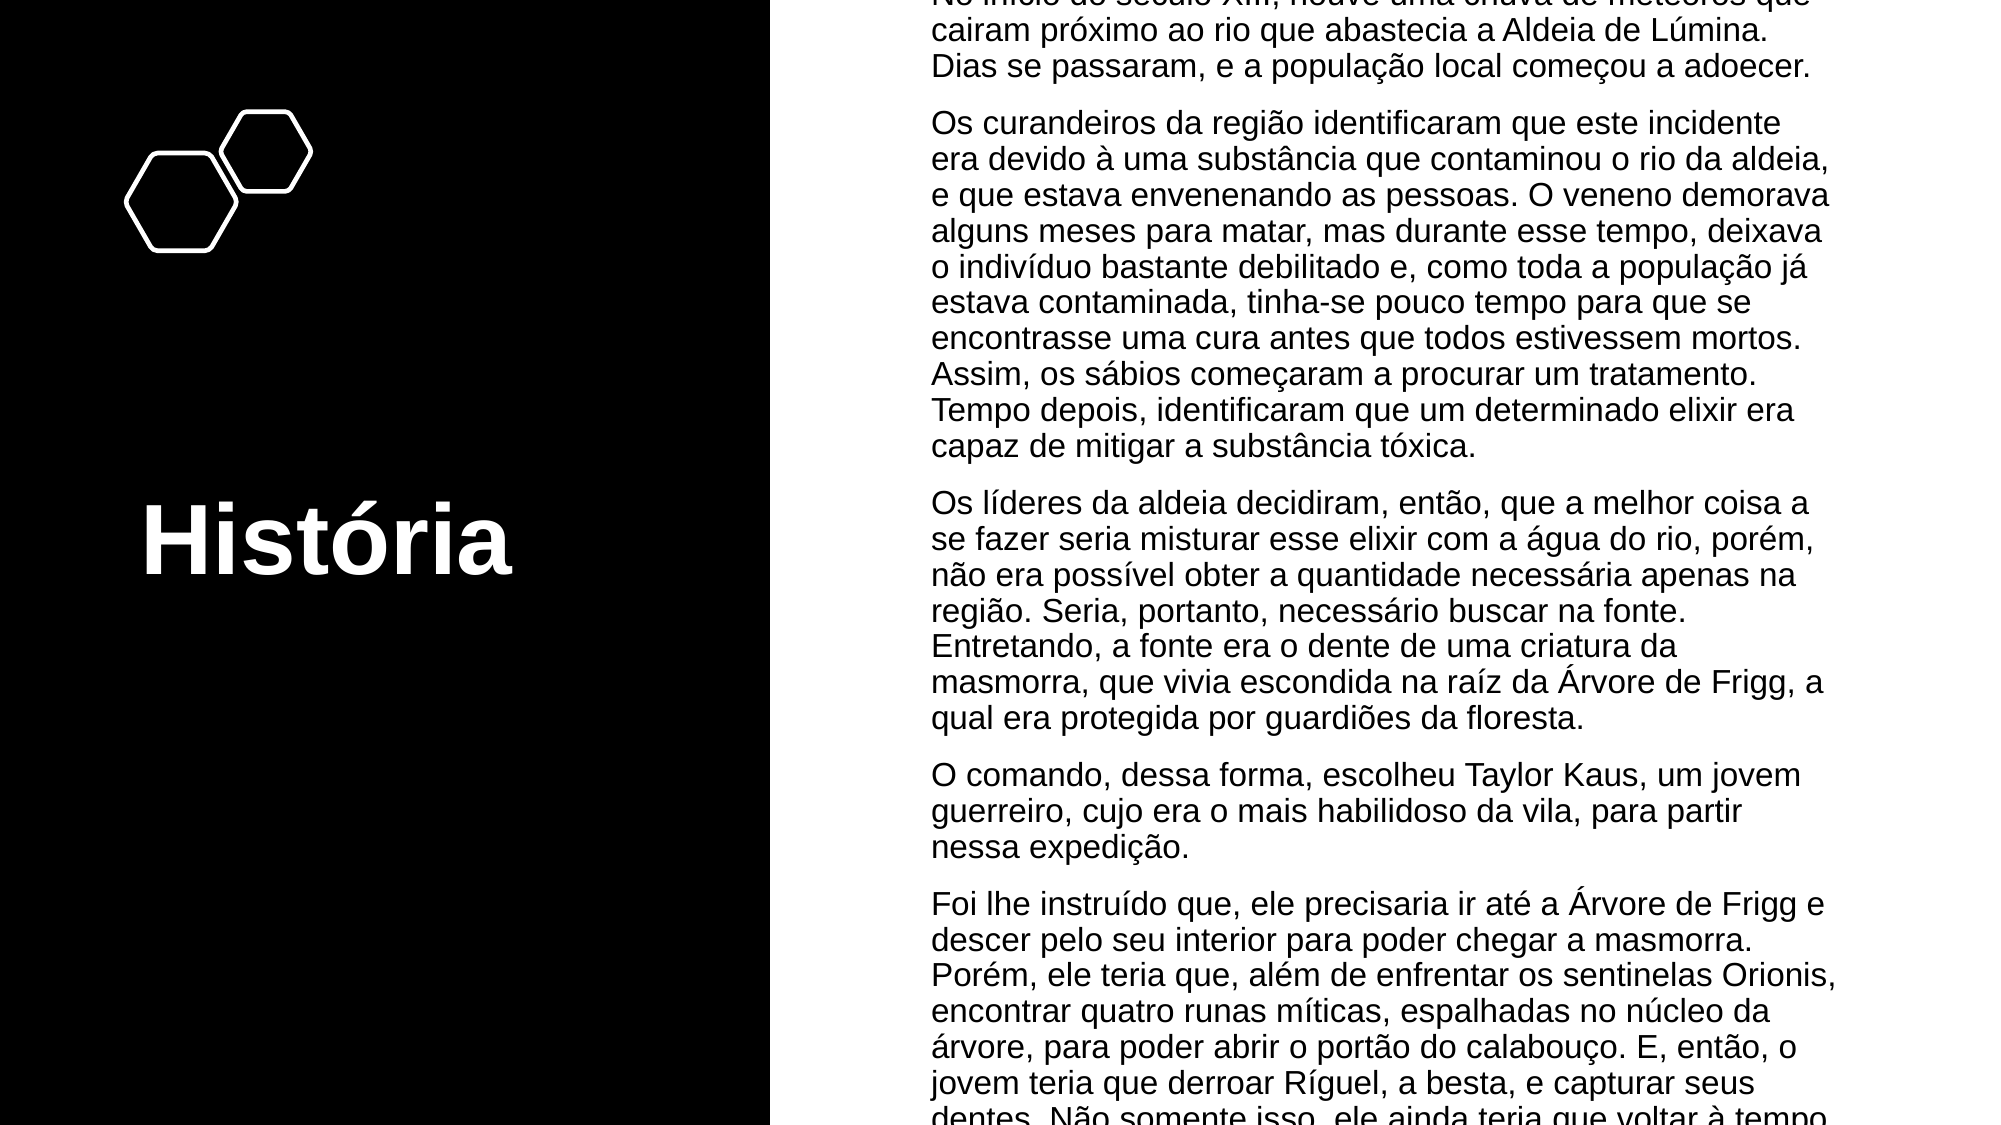

O Conto de Lúmina
No início do século XIII, houve uma chuva de meteoros que cairam próximo ao rio que abastecia a Aldeia de Lúmina. Dias se passaram, e a população local começou a adoecer.
Os curandeiros da região identificaram que este incidente era devido à uma substância que contaminou o rio da aldeia, e que estava envenenando as pessoas. O veneno demorava alguns meses para matar, mas durante esse tempo, deixava o indivíduo bastante debilitado e, como toda a população já estava contaminada, tinha-se pouco tempo para que se encontrasse uma cura antes que todos estivessem mortos. Assim, os sábios começaram a procurar um tratamento. Tempo depois, identificaram que um determinado elixir era capaz de mitigar a substância tóxica.
Os líderes da aldeia decidiram, então, que a melhor coisa a se fazer seria misturar esse elixir com a água do rio, porém, não era possível obter a quantidade necessária apenas na região. Seria, portanto, necessário buscar na fonte. Entretando, a fonte era o dente de uma criatura da masmorra, que vivia escondida na raíz da Árvore de Frigg, a qual era protegida por guardiões da floresta.
O comando, dessa forma, escolheu Taylor Kaus, um jovem guerreiro, cujo era o mais habilidoso da vila, para partir nessa expedição.
Foi lhe instruído que, ele precisaria ir até a Árvore de Frigg e descer pelo seu interior para poder chegar a masmorra. Porém, ele teria que, além de enfrentar os sentinelas Orionis, encontrar quatro runas míticas, espalhadas no núcleo da árvore, para poder abrir o portão do calabouço. E, então, o jovem teria que derroar Ríguel, a besta, e capturar seus dentes. Não somente isso, ele ainda teria que voltar à tempo, antes que ele seu povo morressem.

# História